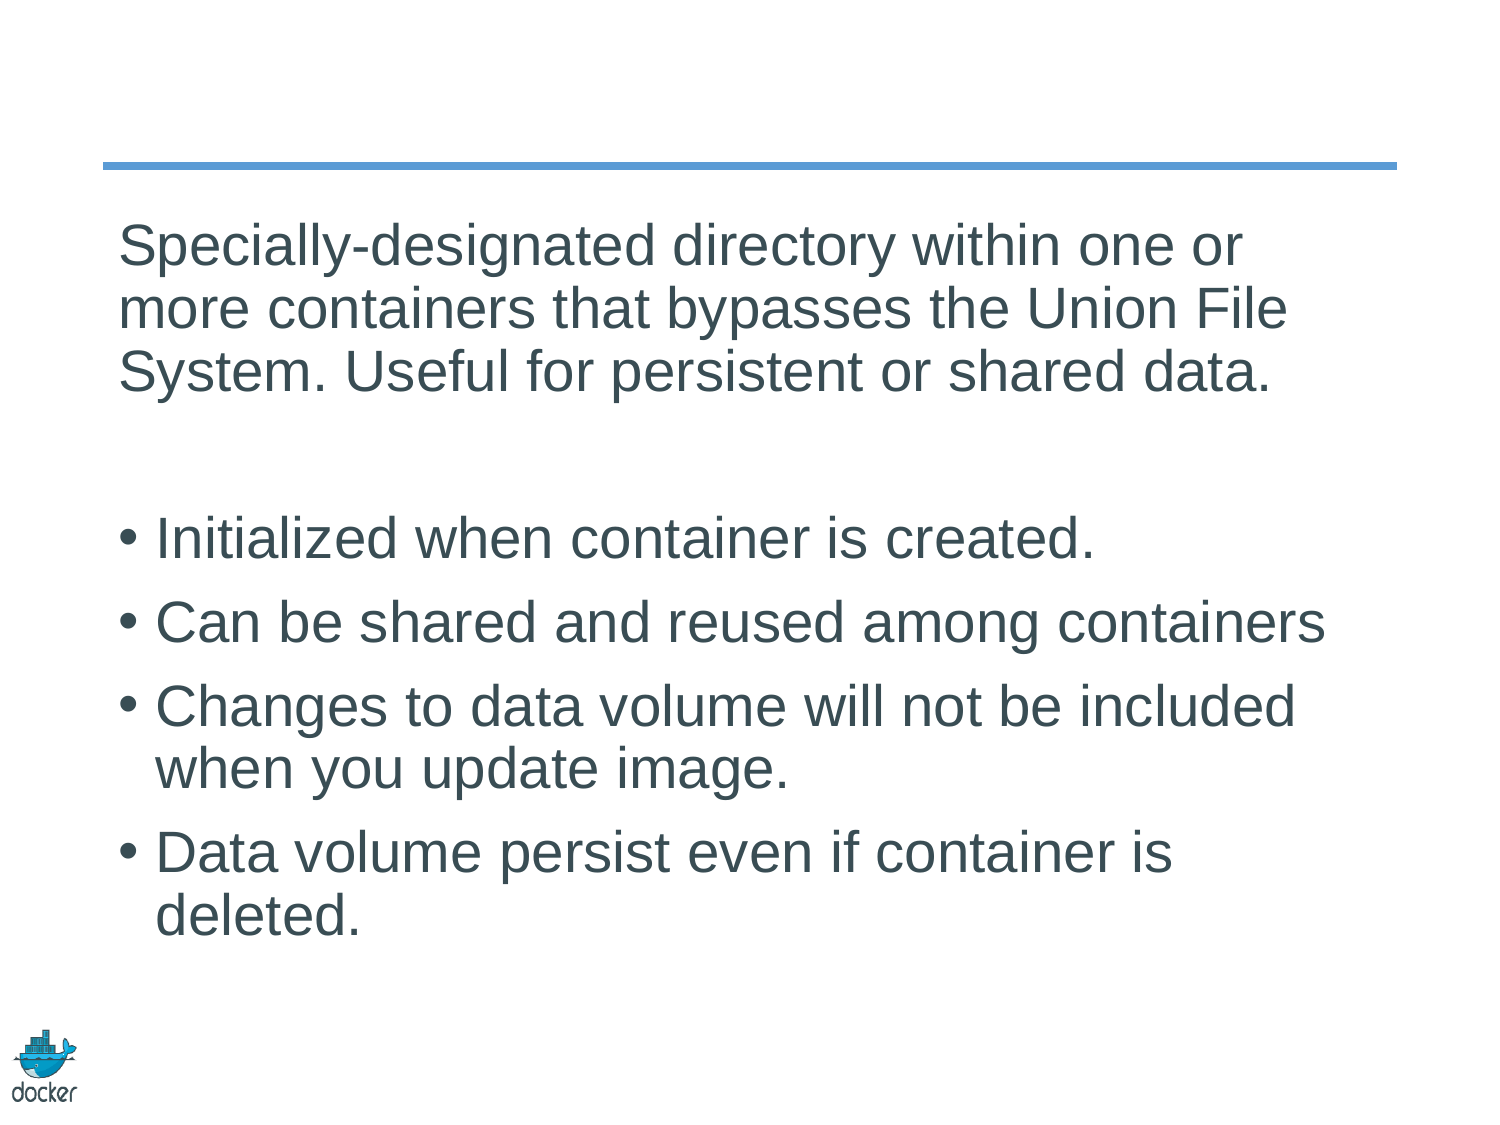

#
Specially-designated directory within one or more containers that bypasses the Union File System. Useful for persistent or shared data.

Initialized when container is created.
Can be shared and reused among containers
Changes to data volume will not be included when you update image.
Data volume persist even if container is deleted.